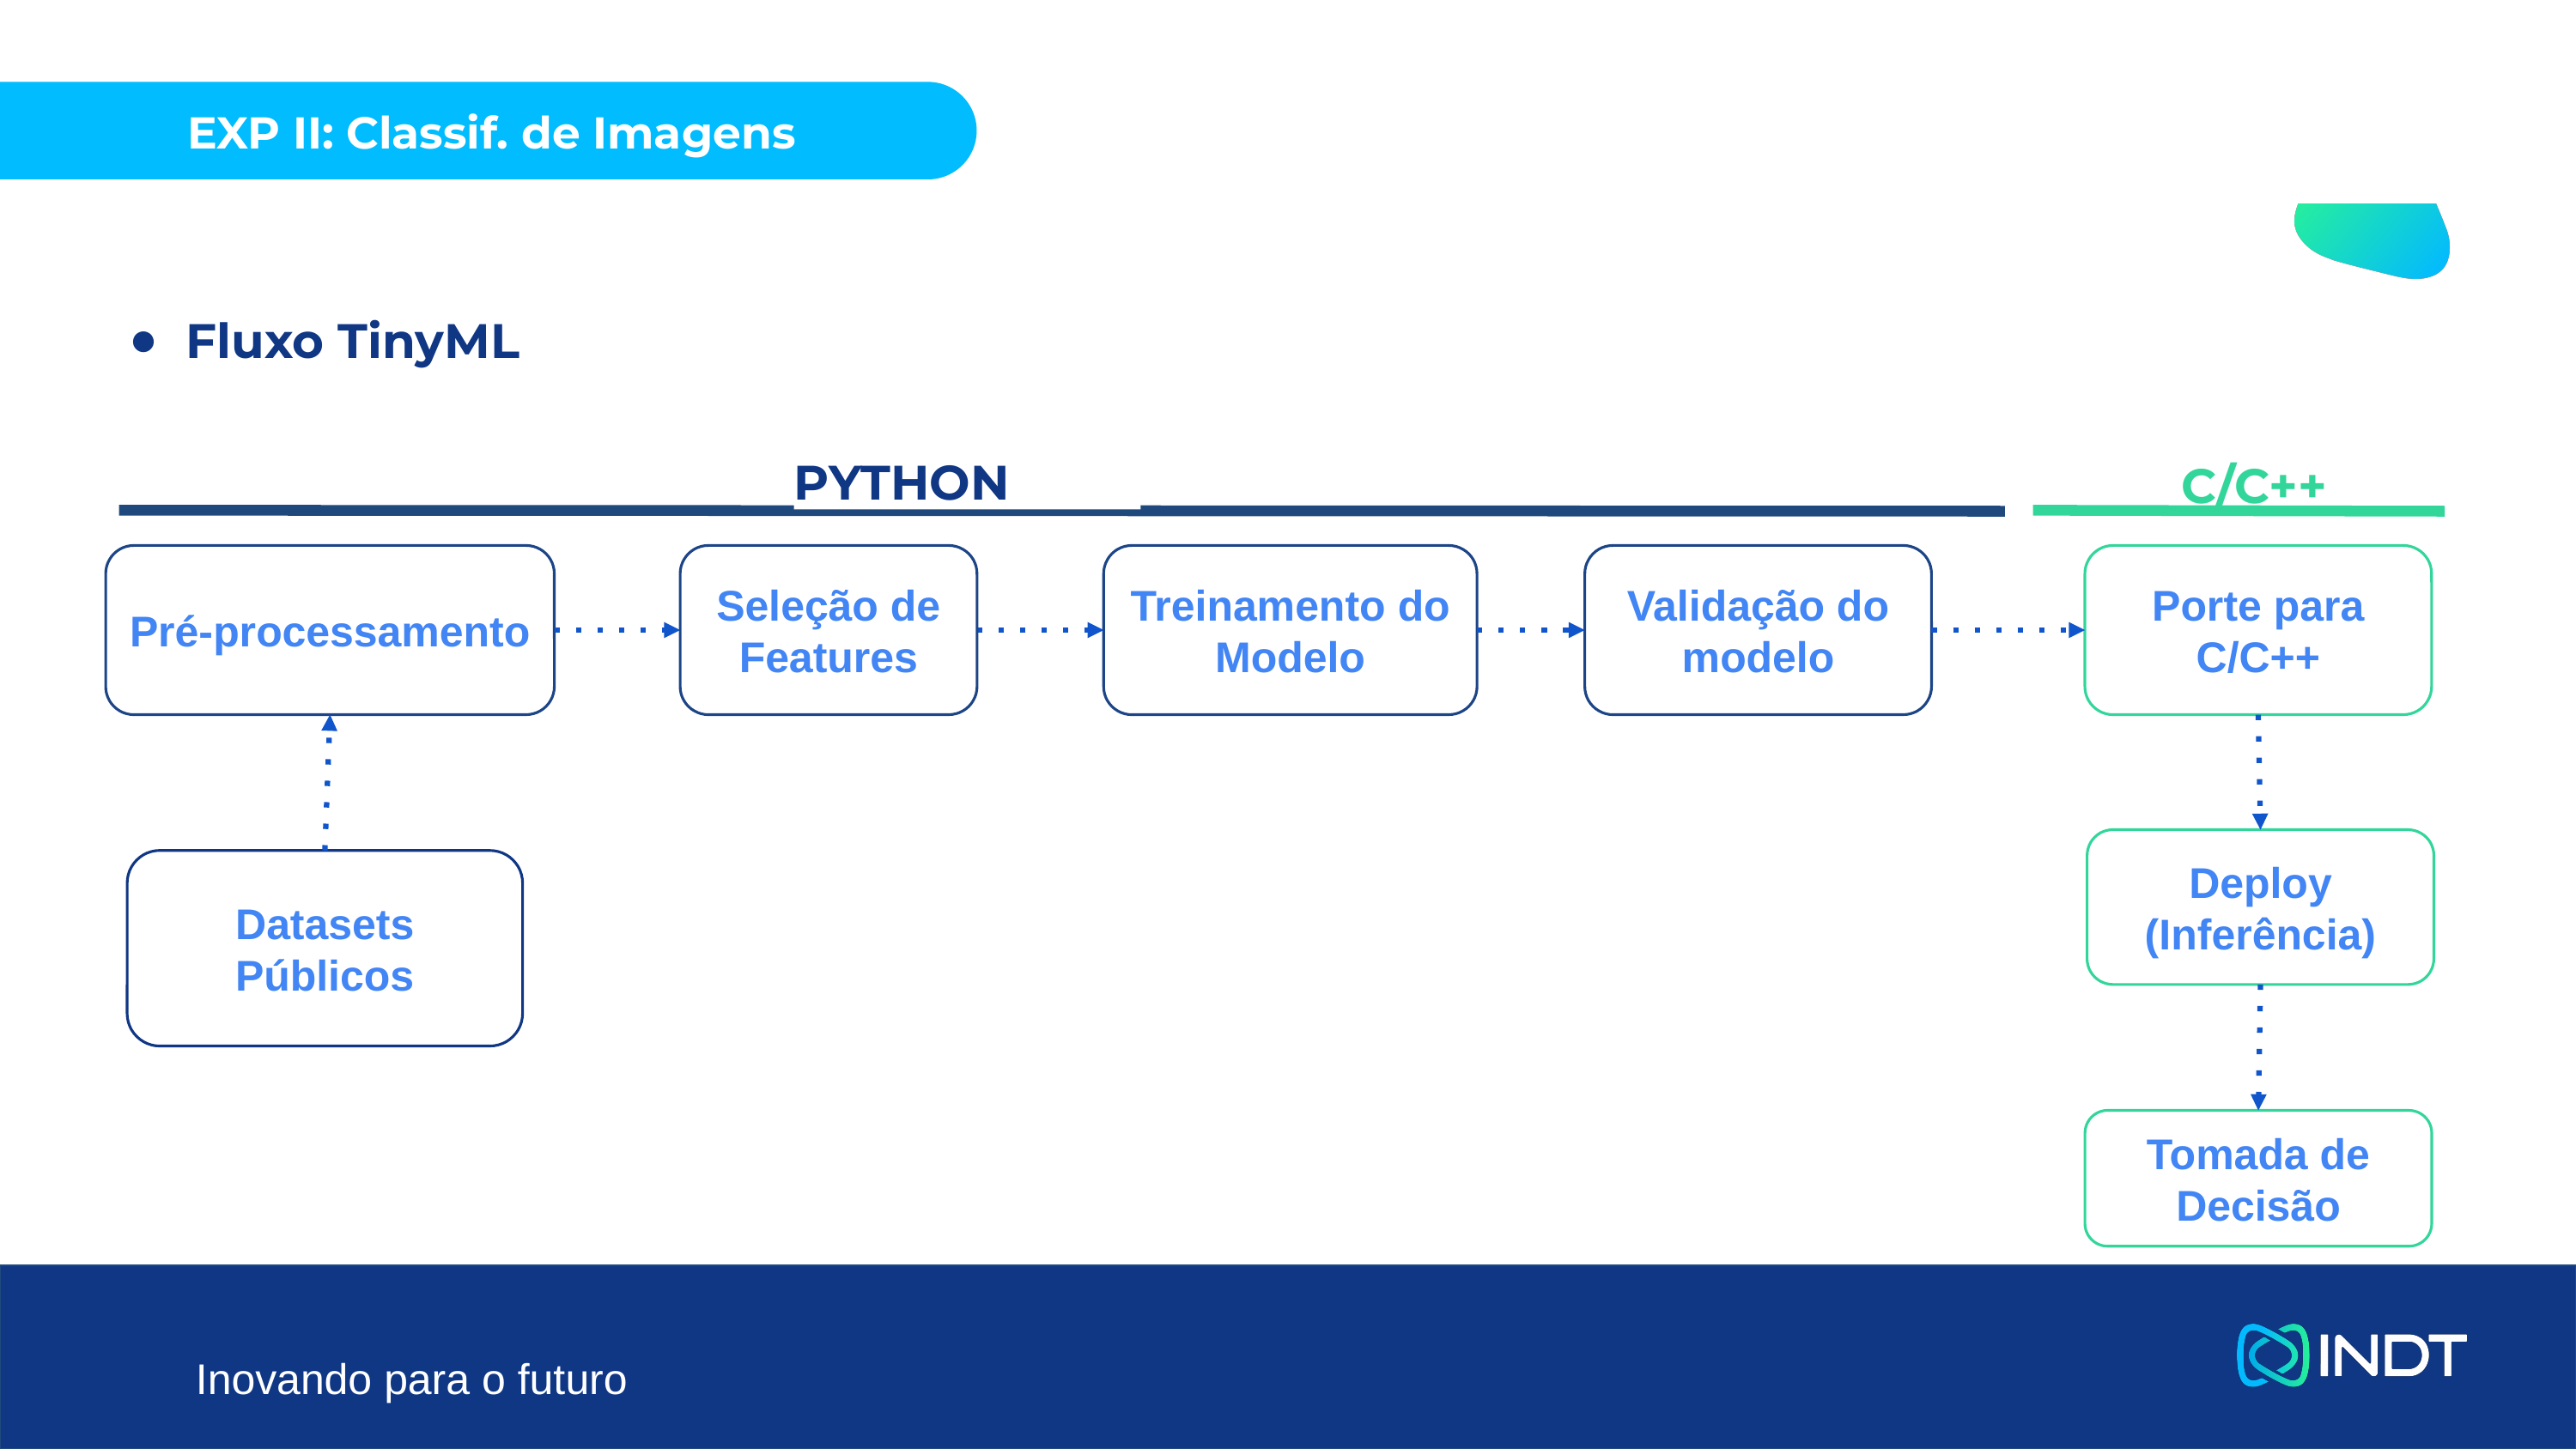

# EXP II: Classif. de Imagens
Fluxo TinyML
C/C++
PYTHON
Pré-processamento
Seleção de Features
Treinamento do Modelo
Validação do modelo
Porte para C/C++
Deploy (Inferência)
Datasets Públicos
Tomada de Decisão